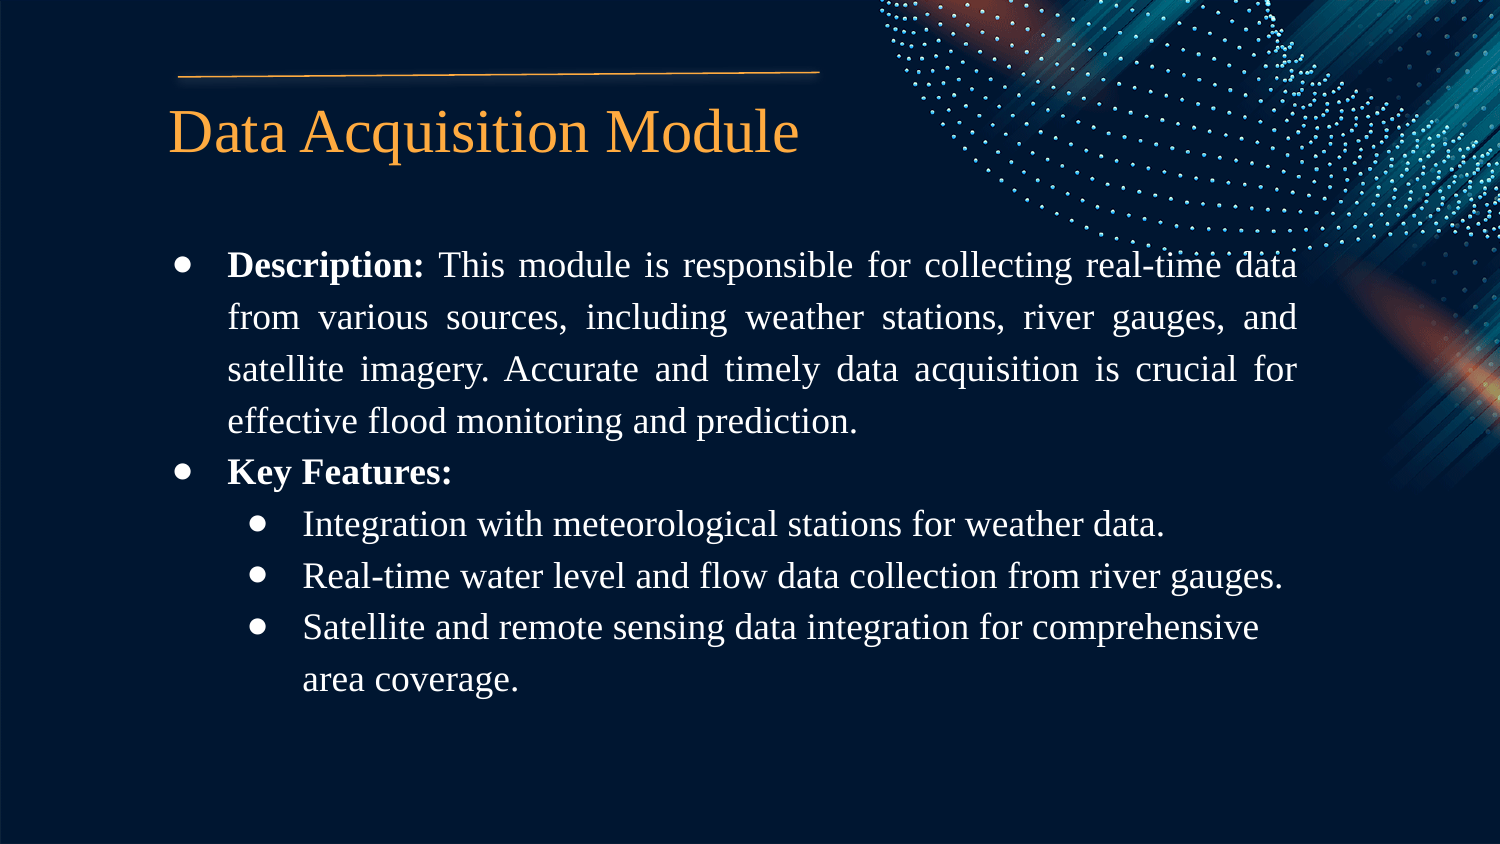

# Data Acquisition Module

Description: This module is responsible for collecting real-time data from various sources, including weather stations, river gauges, and satellite imagery. Accurate and timely data acquisition is crucial for effective flood monitoring and prediction.
Key Features:
Integration with meteorological stations for weather data.
Real-time water level and flow data collection from river gauges.
Satellite and remote sensing data integration for comprehensive area coverage.